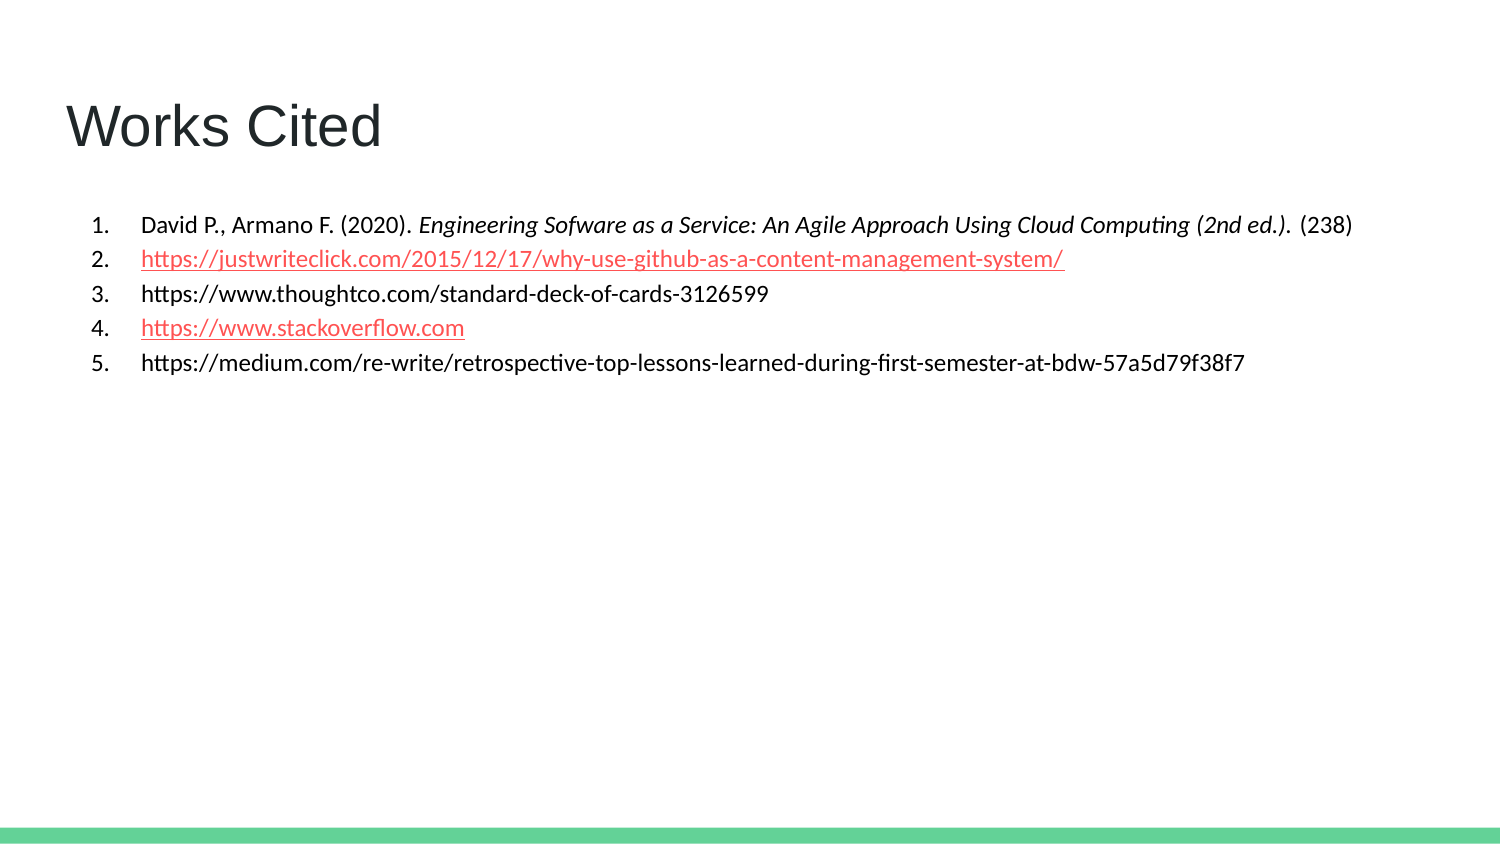

# Works Cited
David P., Armano F. (2020). Engineering Sofware as a Service: An Agile Approach Using Cloud Computing (2nd ed.). (238)
https://justwriteclick.com/2015/12/17/why-use-github-as-a-content-management-system/
https://www.thoughtco.com/standard-deck-of-cards-3126599
https://www.stackoverflow.com
https://medium.com/re-write/retrospective-top-lessons-learned-during-first-semester-at-bdw-57a5d79f38f7